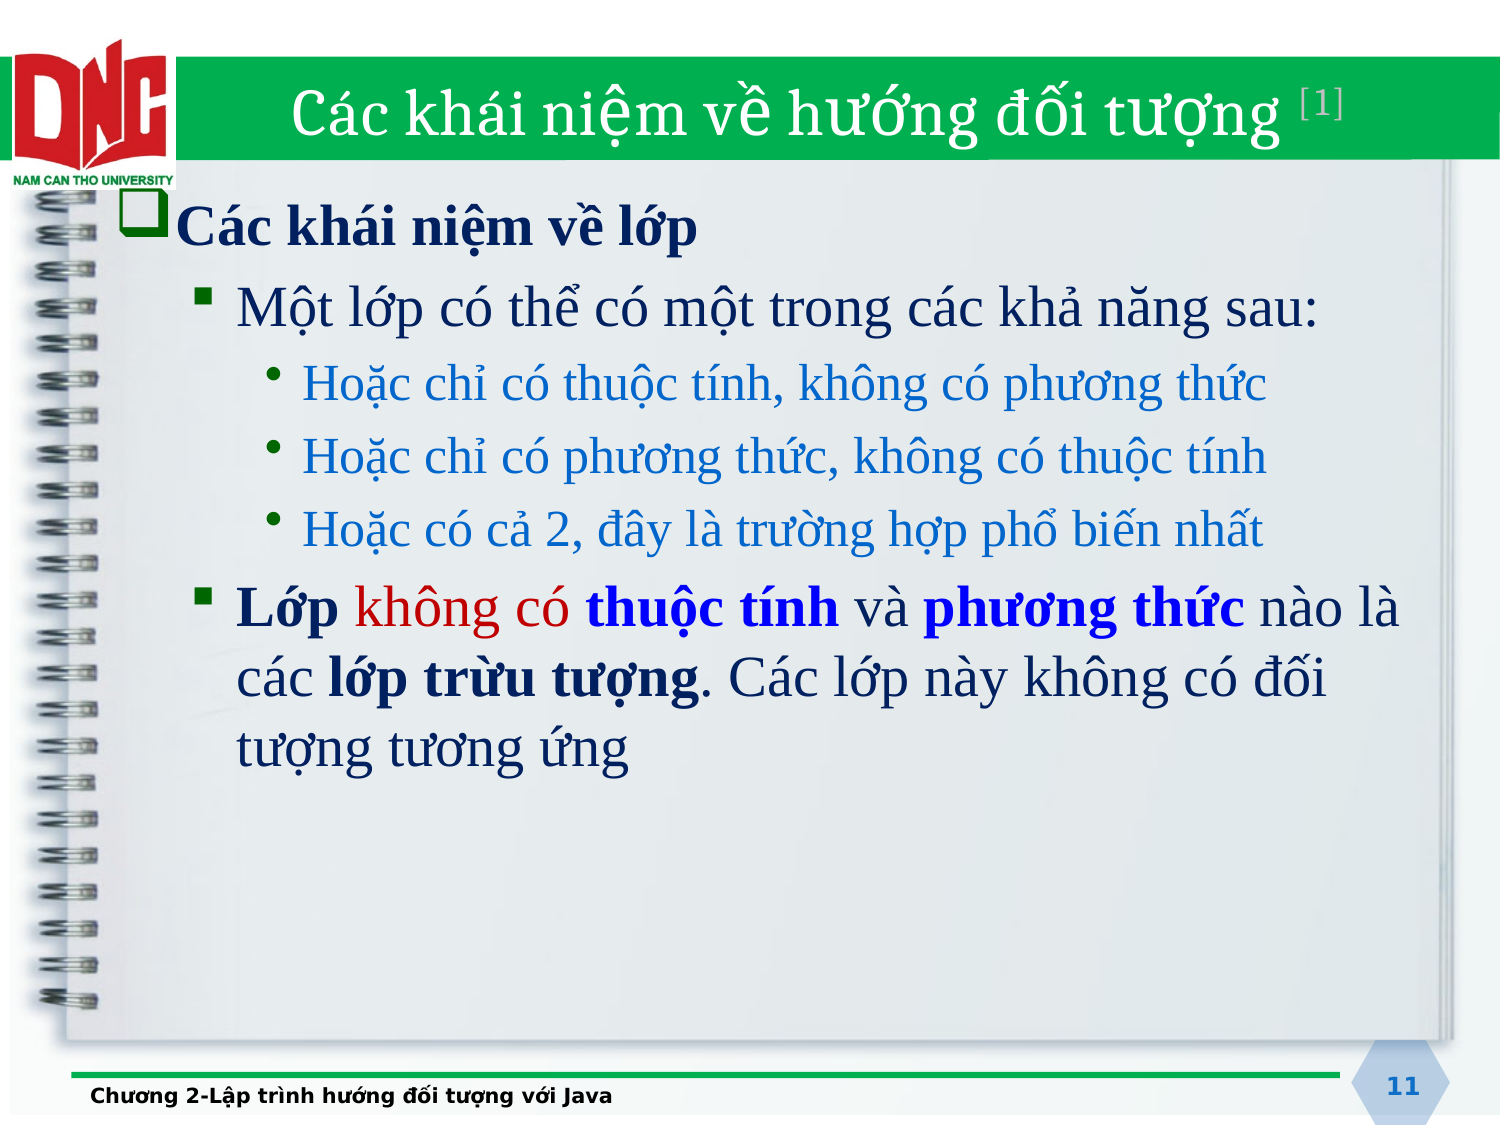

# Các khái niệm về hướng đối tượng [1]
Các khái niệm về lớp
Một lớp có thể có một trong các khả năng sau:
Hoặc chỉ có thuộc tính, không có phương thức
Hoặc chỉ có phương thức, không có thuộc tính
Hoặc có cả 2, đây là trường hợp phổ biến nhất
Lớp không có thuộc tính và phương thức nào là các lớp trừu tượng. Các lớp này không có đối tượng tương ứng
11
Chương 2-Lập trình hướng đối tượng với Java